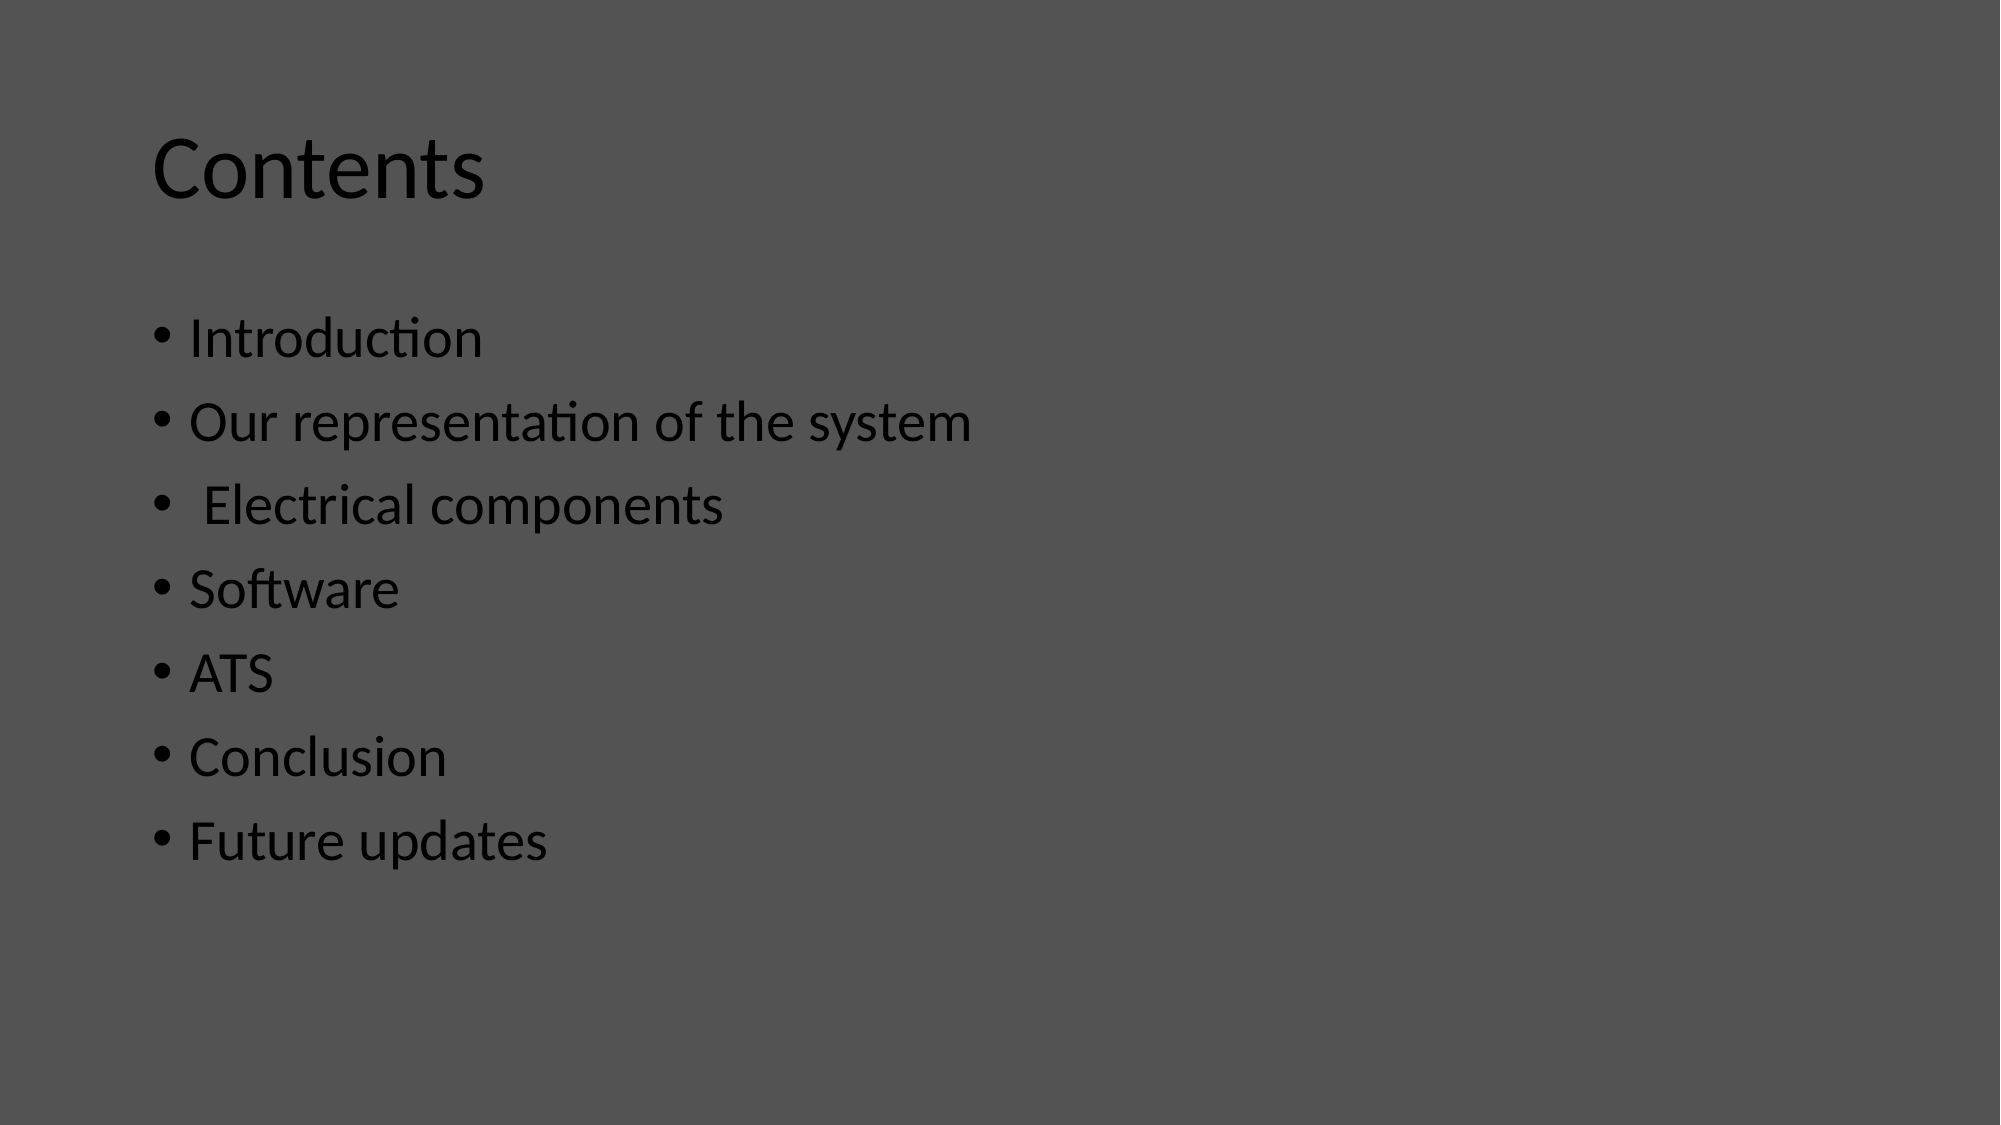

# Contents
Introduction
Our representation of the system
 Electrical components
Software
ATS
Conclusion
Future updates